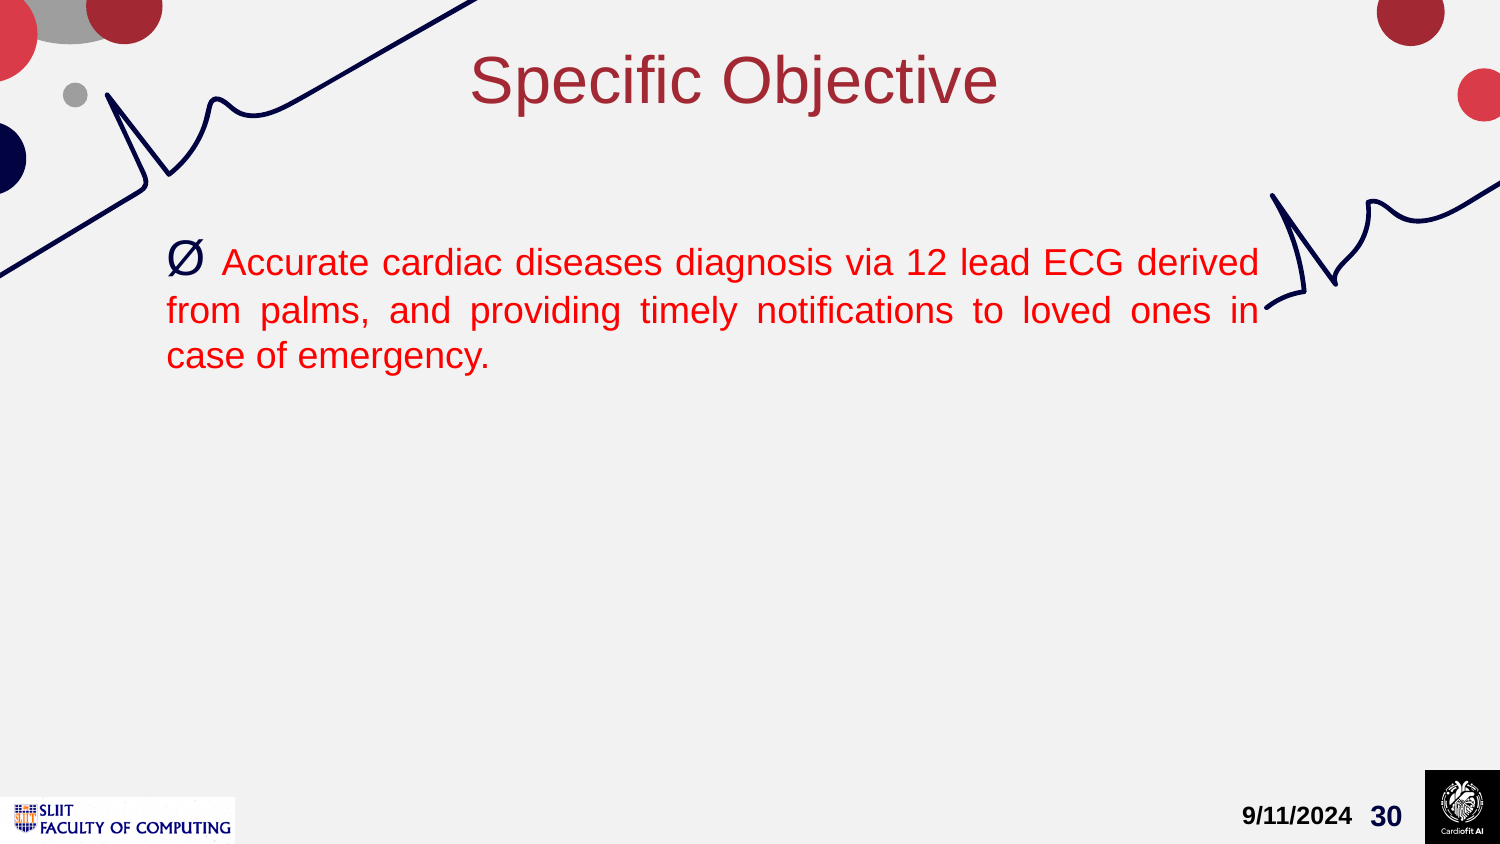

# Specific Objective
Ø Accurate cardiac diseases diagnosis via 12 lead ECG derived from palms, and providing timely notifications to loved ones in case of emergency.